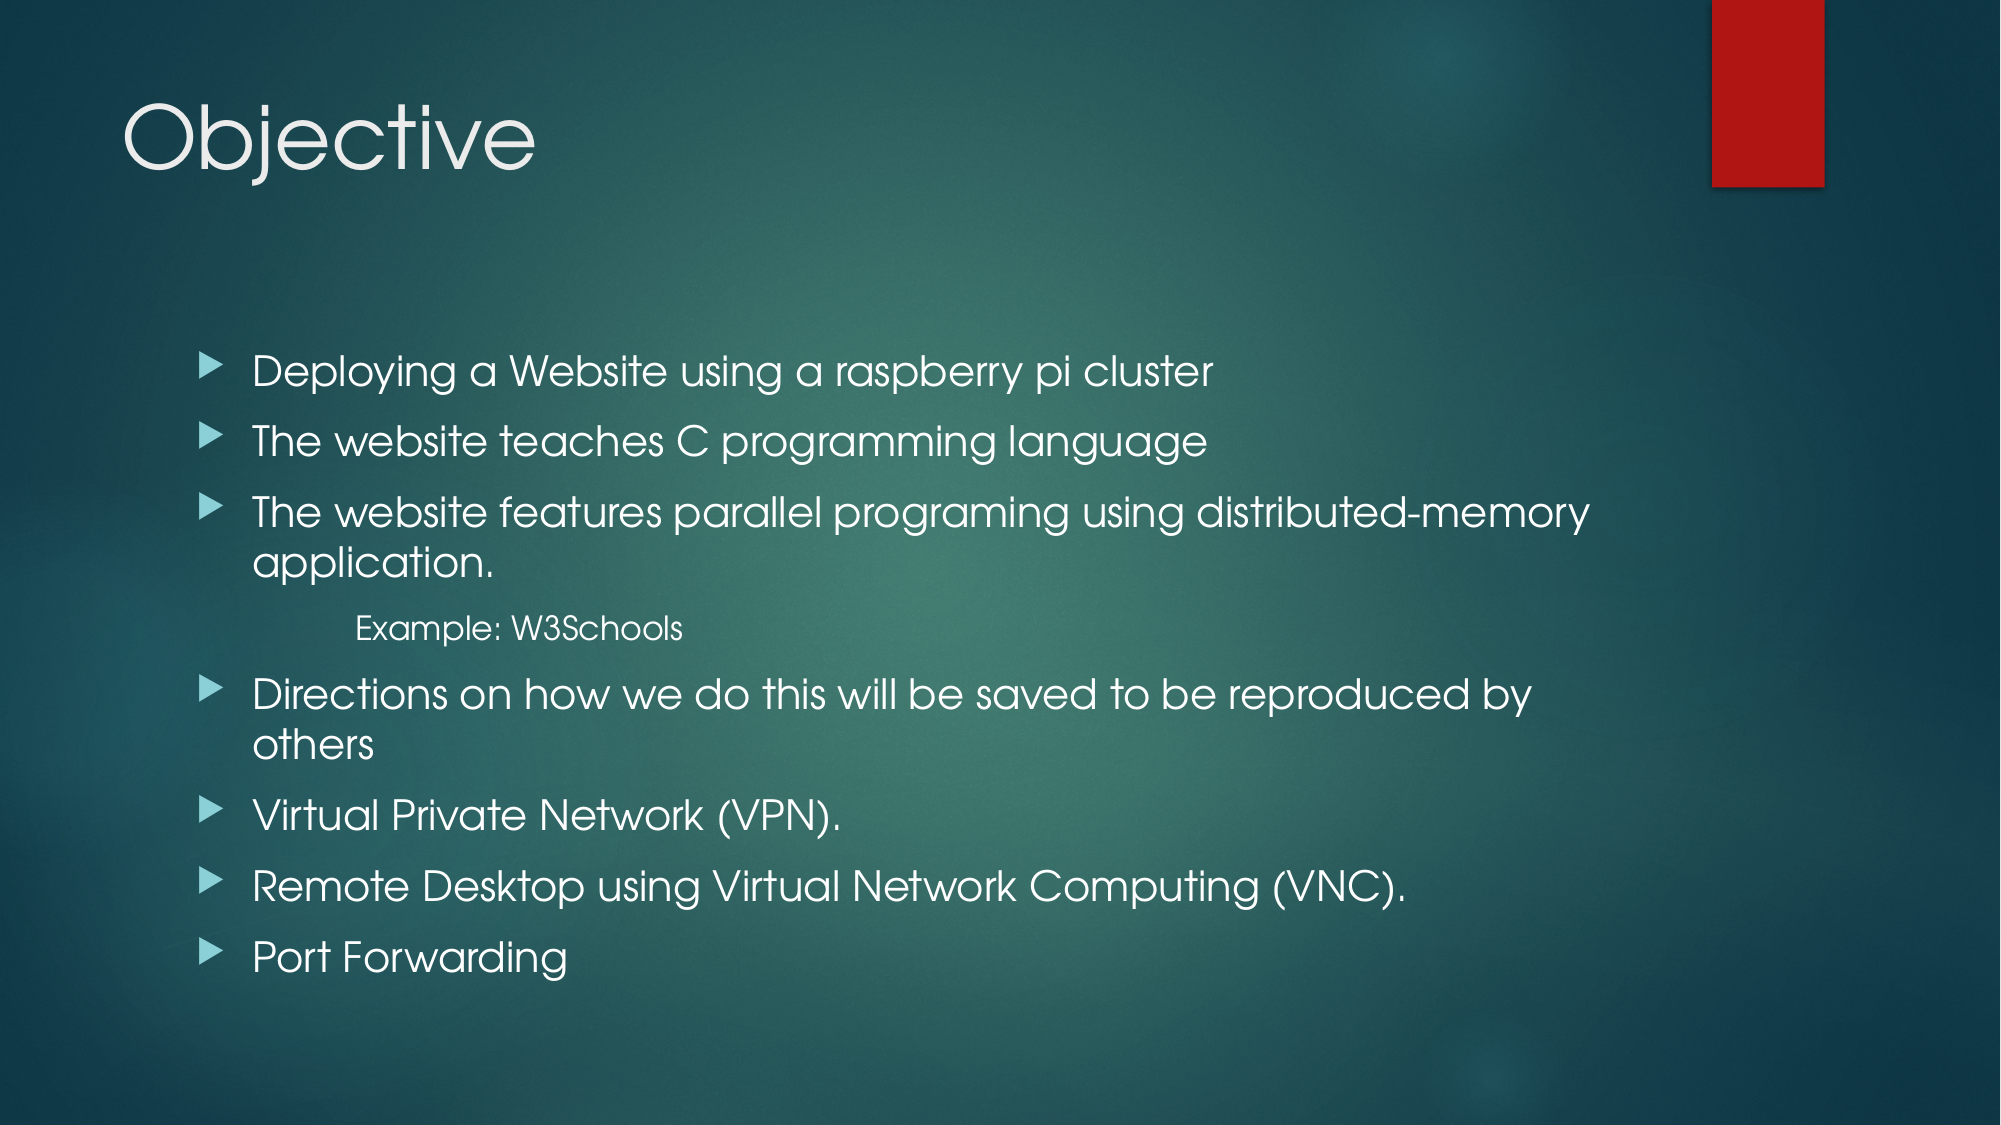

# Objective
Deploying a Website using a raspberry pi cluster
The website teaches C programming language
The website features parallel programing using distributed-memory application.
 Example: W3Schools
Directions on how we do this will be saved to be reproduced by others
Virtual Private Network (VPN).
Remote Desktop using Virtual Network Computing (VNC).
Port Forwarding